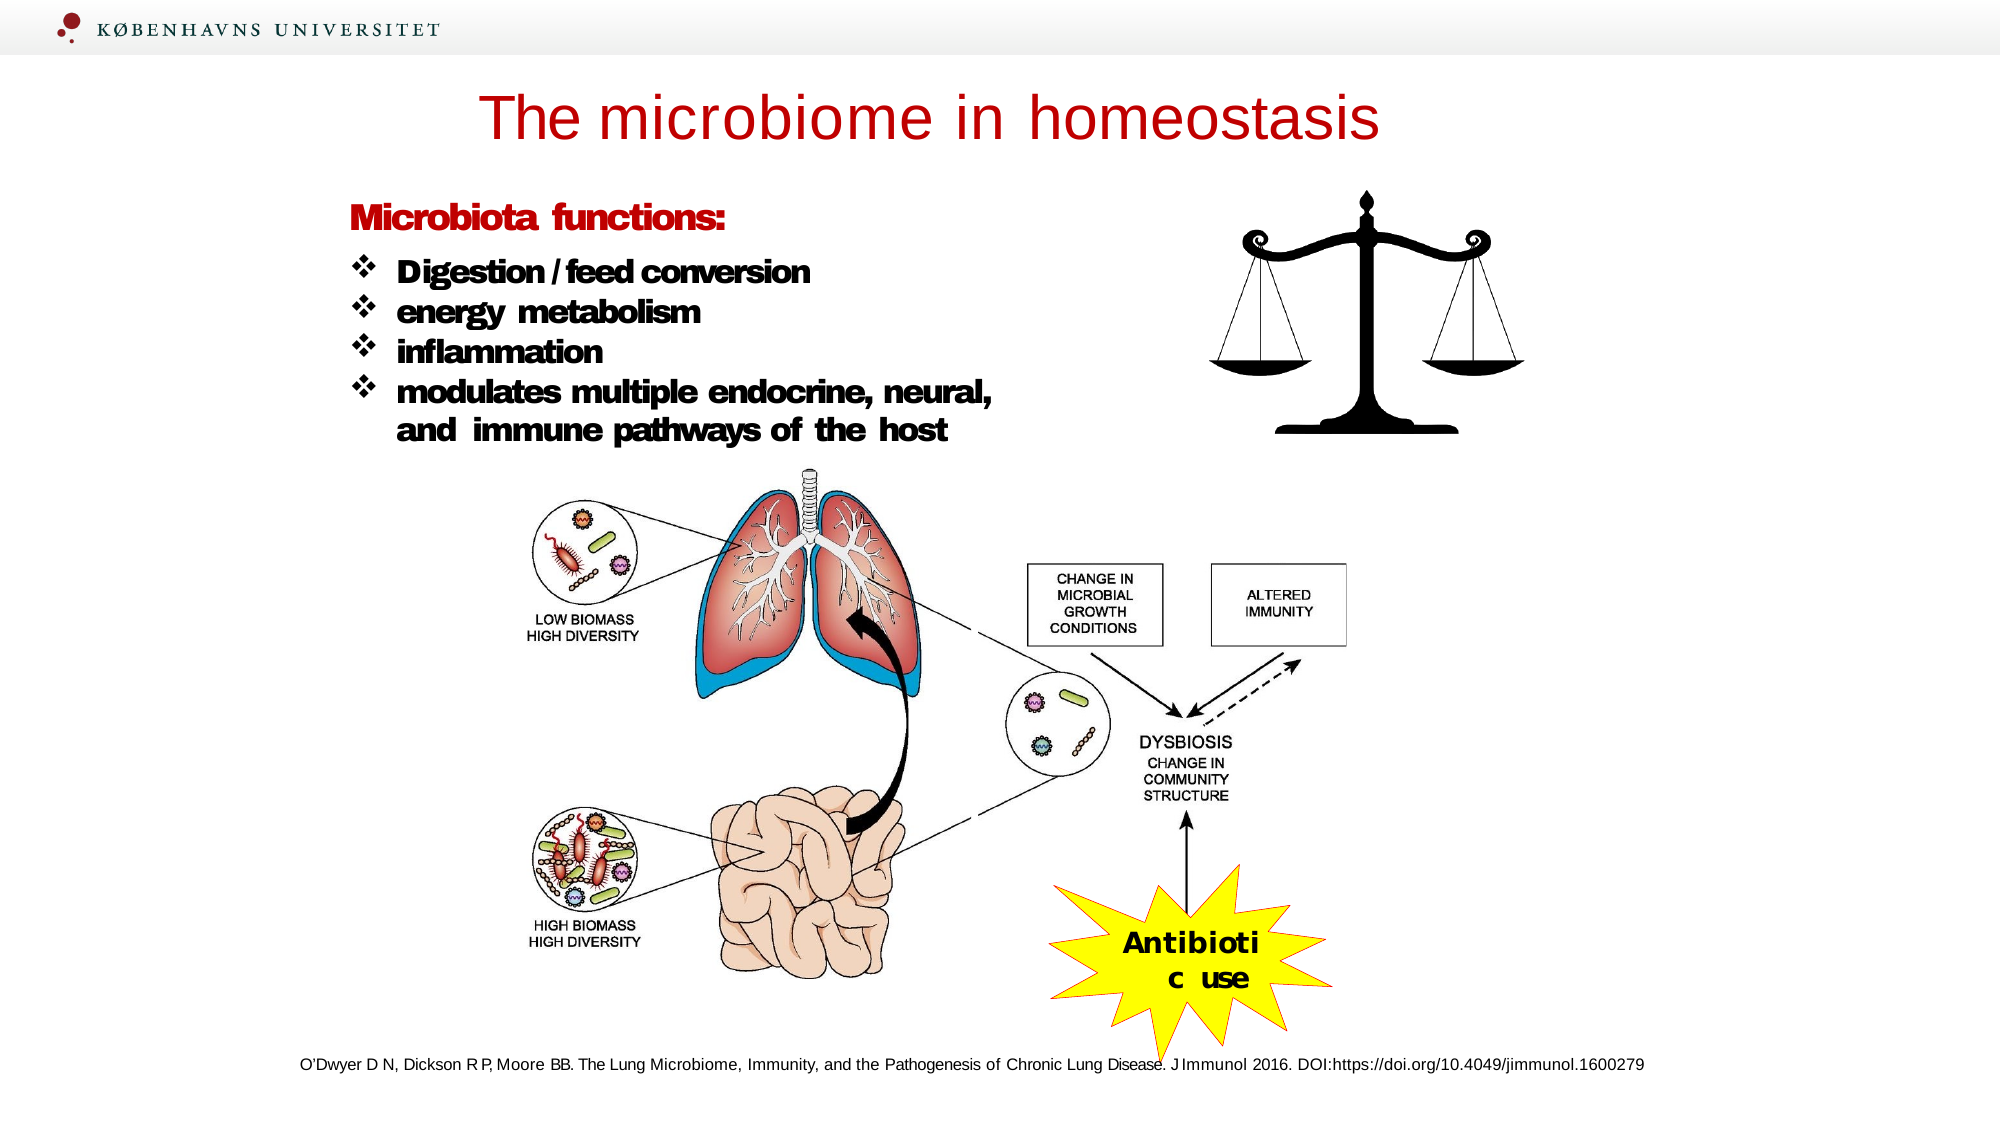

# The microbiome in homeostasis
Microbiota functions:
Digestion / feed conversion
energy metabolism
inflammation
modulates multiple endocrine, neural, and  immune pathways of the host

Antibiotic  use
O’Dwyer D N, Dickson R P, Moore BB. The Lung Microbiome, Immunity, and the Pathogenesis of Chronic Lung Disease. J Immunol 2016. DOI:https://doi.org/10.4049/jimmunol.1600279